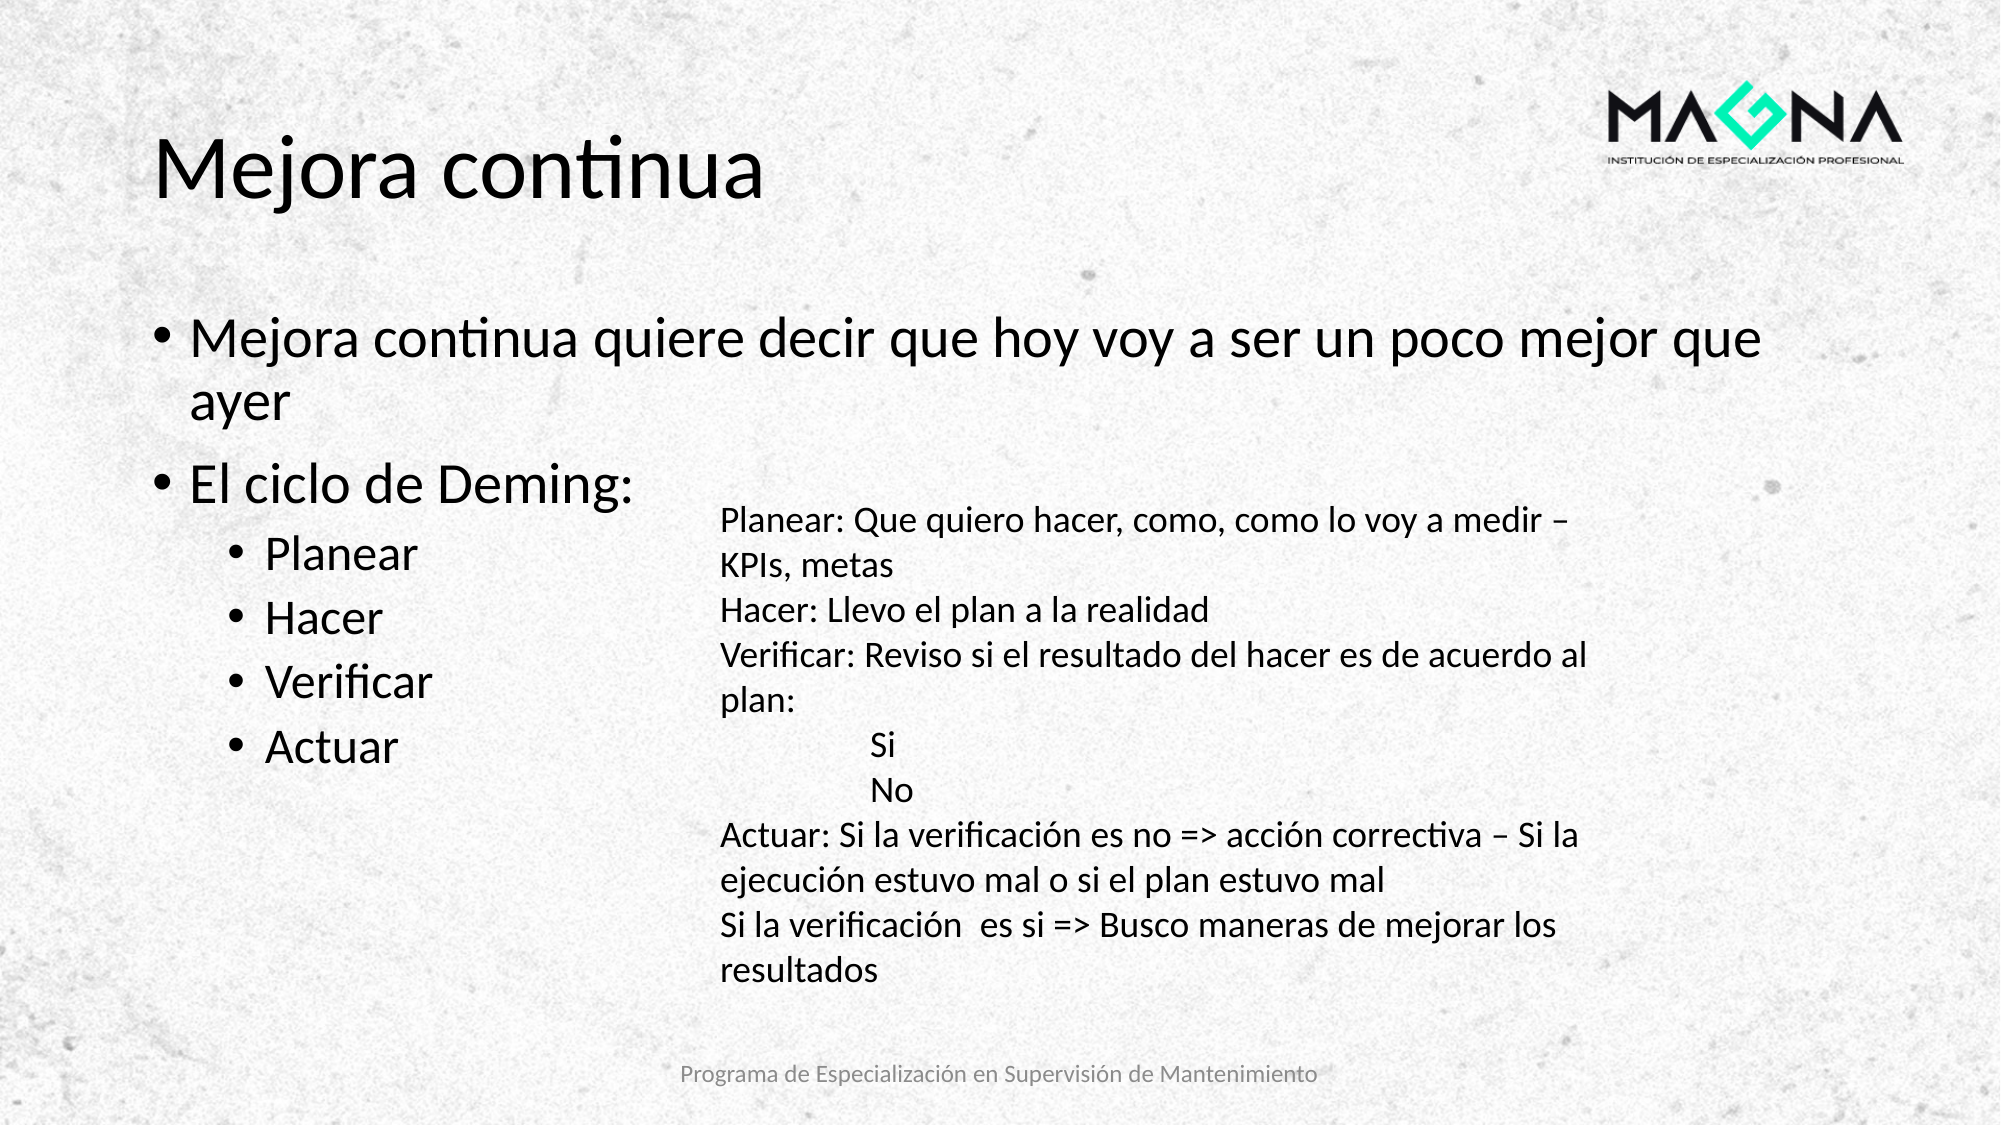

# Mejora continua
Mejora continua quiere decir que hoy voy a ser un poco mejor que ayer
El ciclo de Deming:
Planear
Hacer
Verificar
Actuar
Planear: Que quiero hacer, como, como lo voy a medir – KPIs, metas
Hacer: Llevo el plan a la realidad
Verificar: Reviso si el resultado del hacer es de acuerdo al plan:
	Si
	No
Actuar: Si la verificación es no => acción correctiva – Si la ejecución estuvo mal o si el plan estuvo mal
Si la verificación  es si => Busco maneras de mejorar los resultados